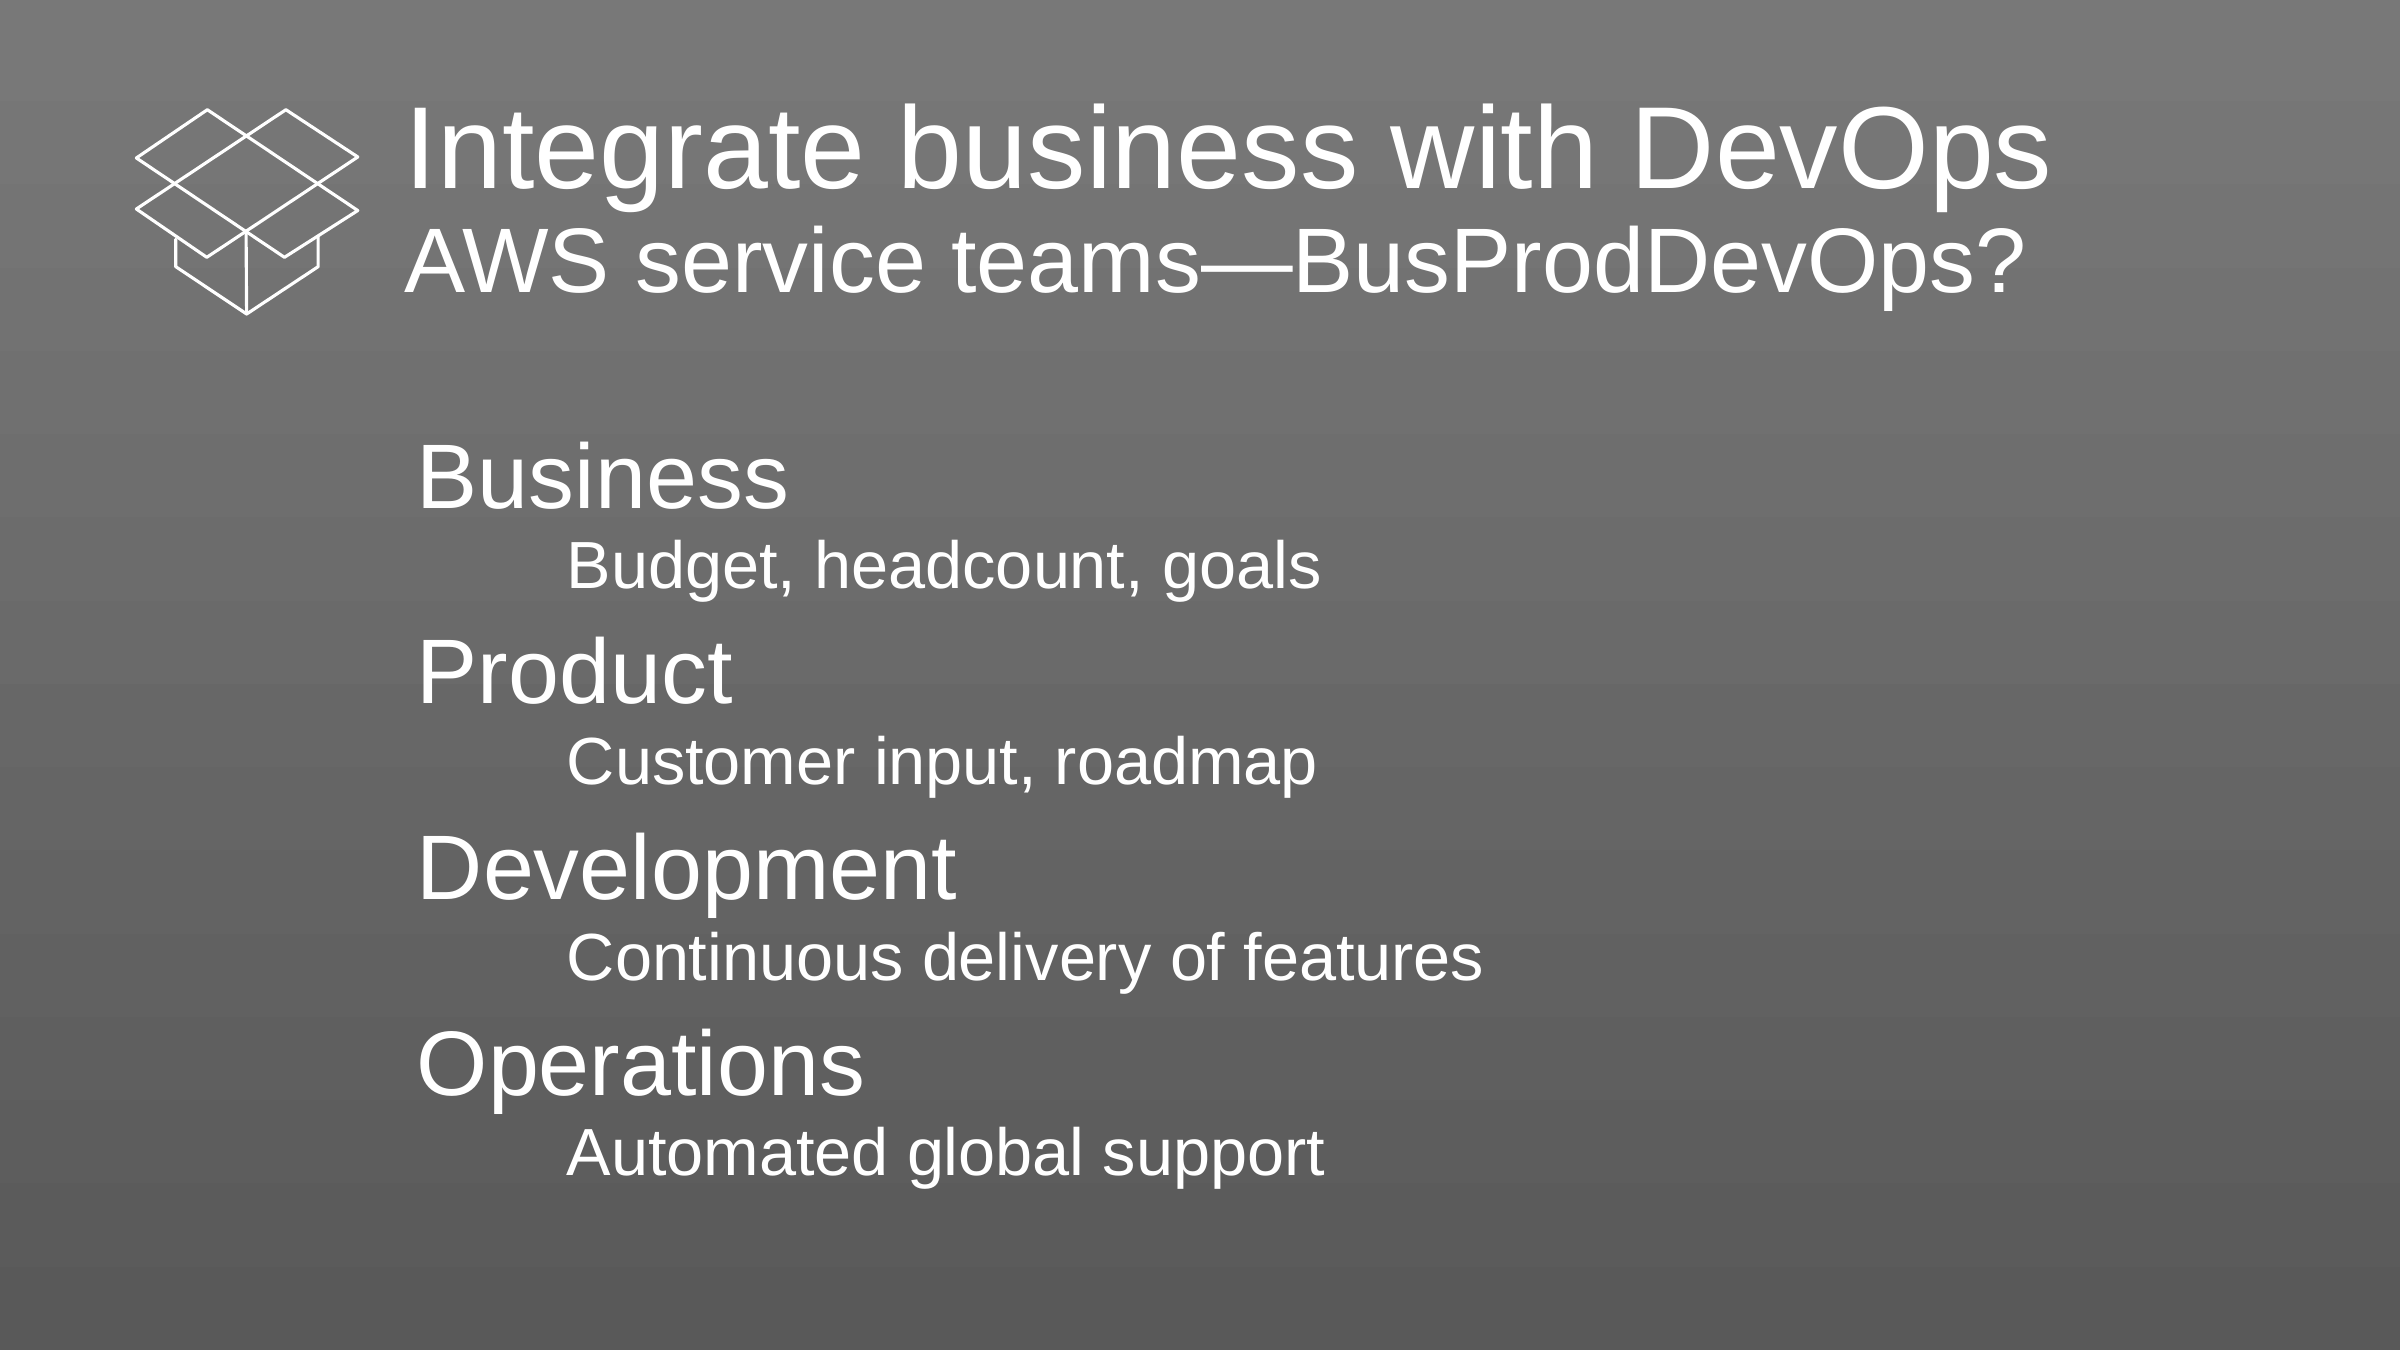

Blockers for innovation
Organization

Integrate business with DevOps
AWS service teams—BusProdDevOps?

Business
	Budget, headcount, goals
Product
	Customer input, roadmap
Development
	Continuous delivery of features
Operations
	Automated global support

Culture
Skills
Finance

Leadership systems and feedback
Training
and compensation
Capex
vs.
opex
Silos
project to product